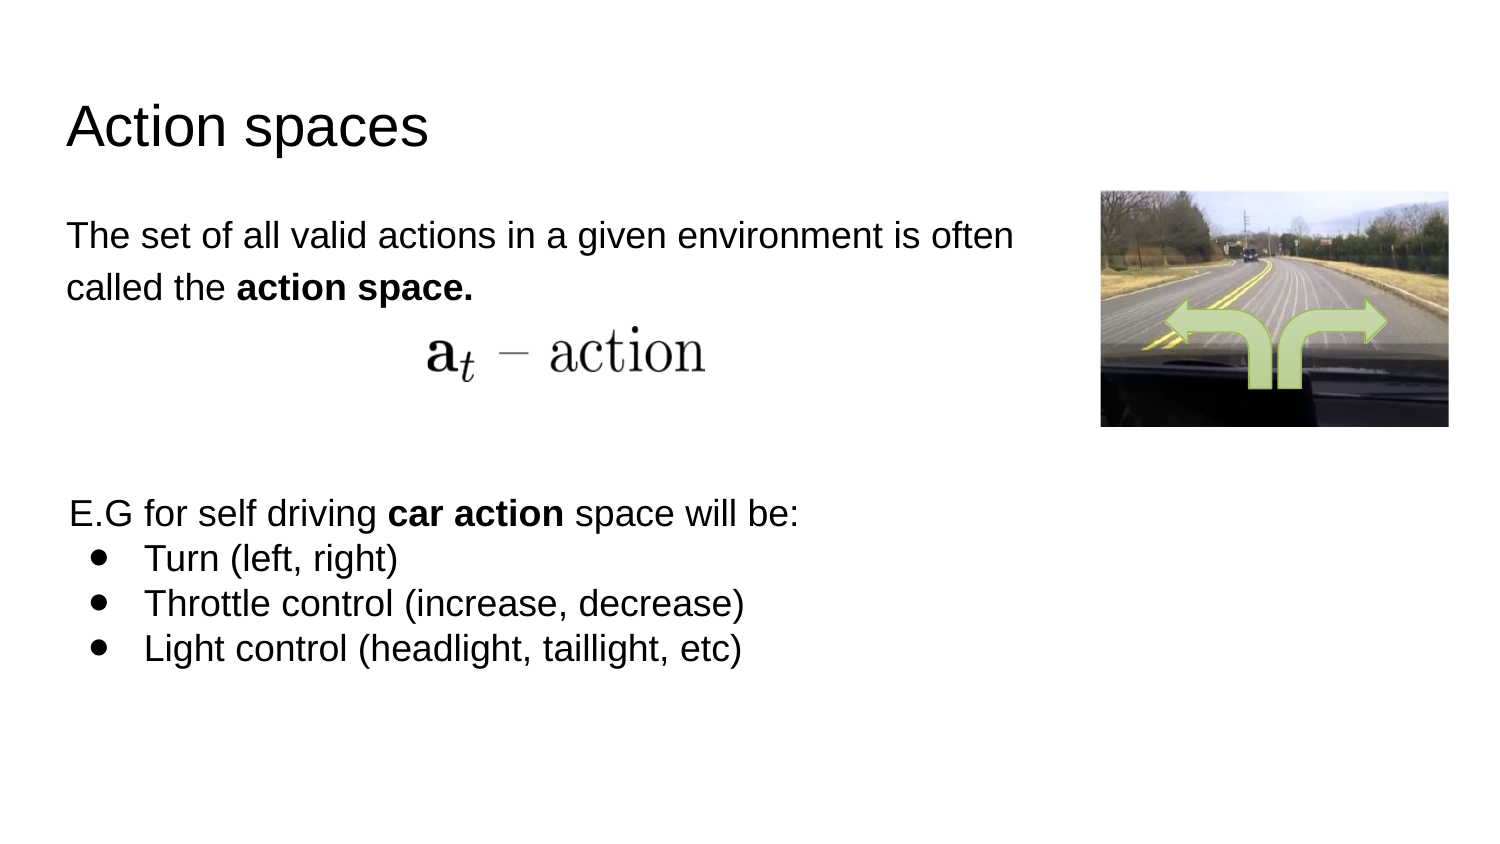

# Action spaces
The set of all valid actions in a given environment is often called the action space.

E.G for self driving car action space will be:
Turn (left, right)
Throttle control (increase, decrease)
Light control (headlight, taillight, etc)